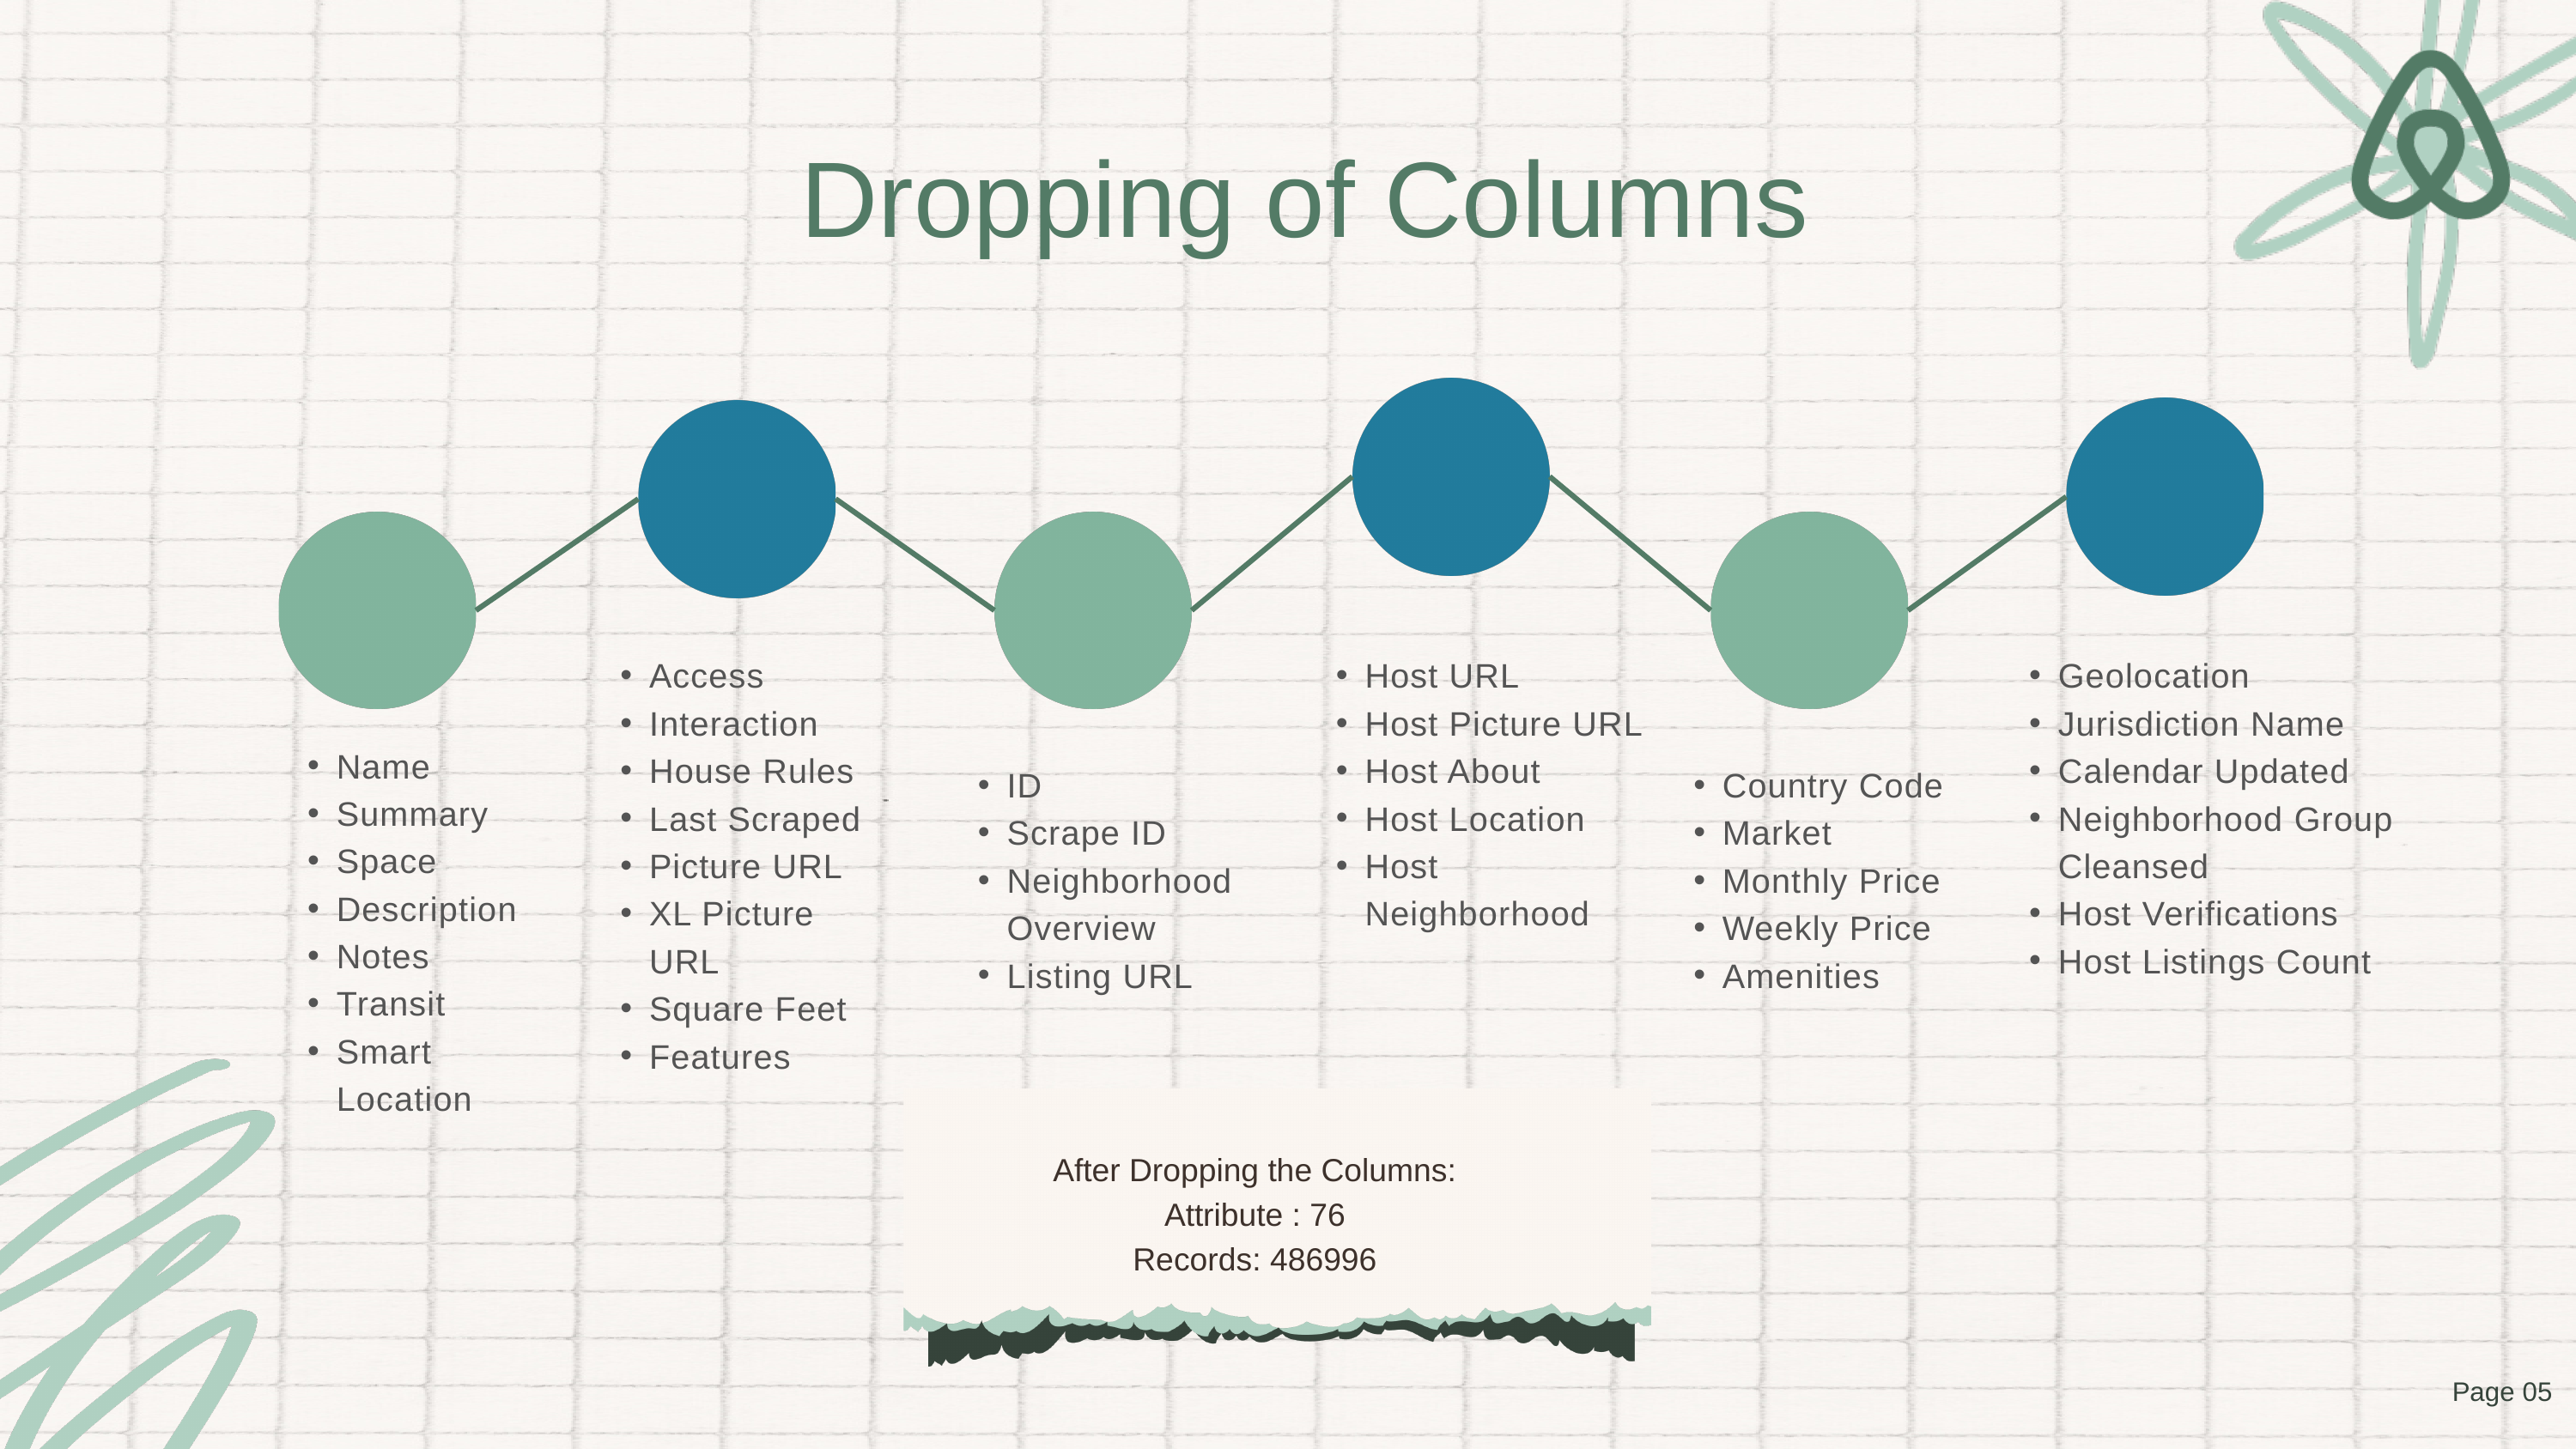

Dropping of Columns

Access
Interaction
House Rules
Last Scraped
Picture URL
XL Picture URL
Square Feet
Features
Host URL
Host Picture URL
Host About
Host Location
Host Neighborhood
Geolocation
Jurisdiction Name
Calendar Updated
Neighborhood Group Cleansed
Host Verifications
Host Listings Count
Name
Summary
Space
Description
Notes
Transit
Smart Location
ID
Scrape ID
Neighborhood Overview
Listing URL
Country Code
Market
Monthly Price
Weekly Price
Amenities

After Dropping the Columns:
Attribute : 76
Records: 486996
Page 05